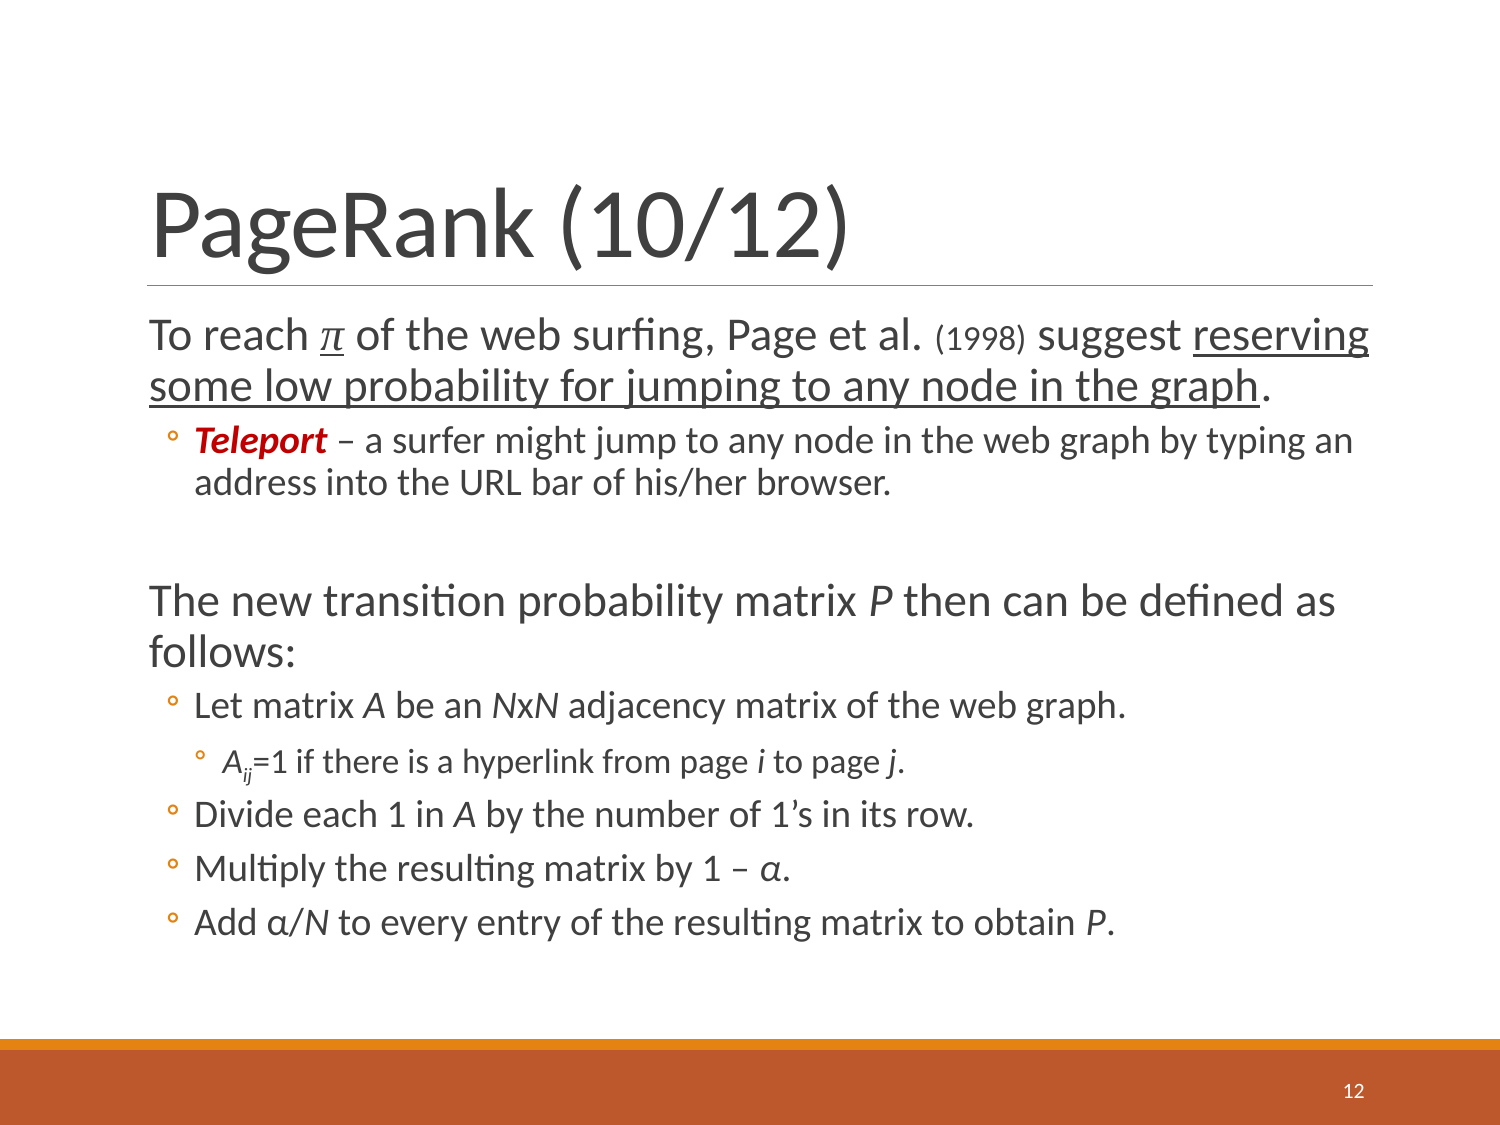

# PageRank (10/12)
To reach π of the web surfing, Page et al. (1998) suggest reserving some low probability for jumping to any node in the graph.
Teleport – a surfer might jump to any node in the web graph by typing an address into the URL bar of his/her browser.

The new transition probability matrix P then can be defined as follows:
Let matrix A be an NxN adjacency matrix of the web graph.
Aij=1 if there is a hyperlink from page i to page j.
Divide each 1 in A by the number of 1’s in its row.
Multiply the resulting matrix by 1 – α.
Add α/N to every entry of the resulting matrix to obtain P.
12